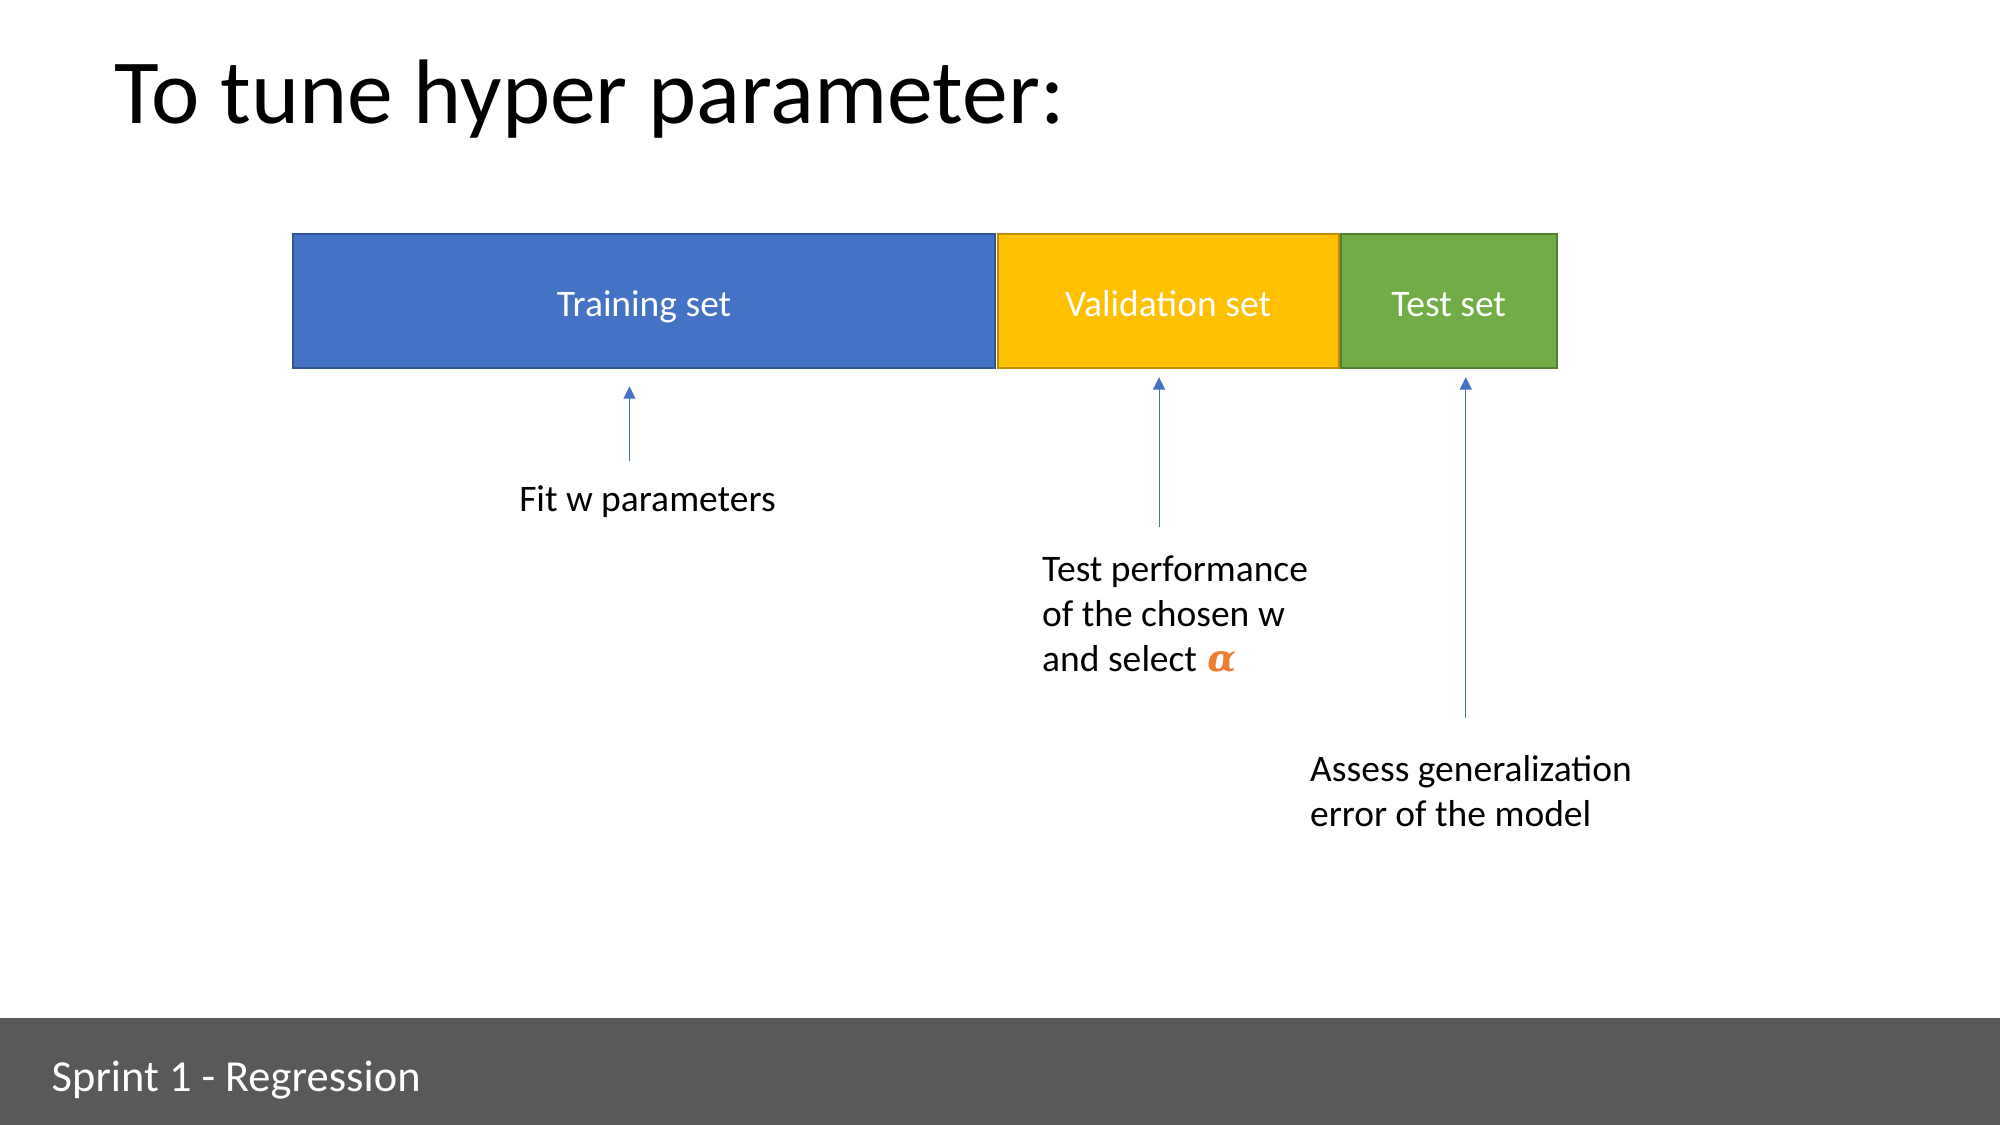

# To tune hyper parameter:
Training set
Validation set
Test set
Fit w parameters
Test performance of the chosen w and select 𝜶
Assess generalization error of the model

Sprint 1 - Regression